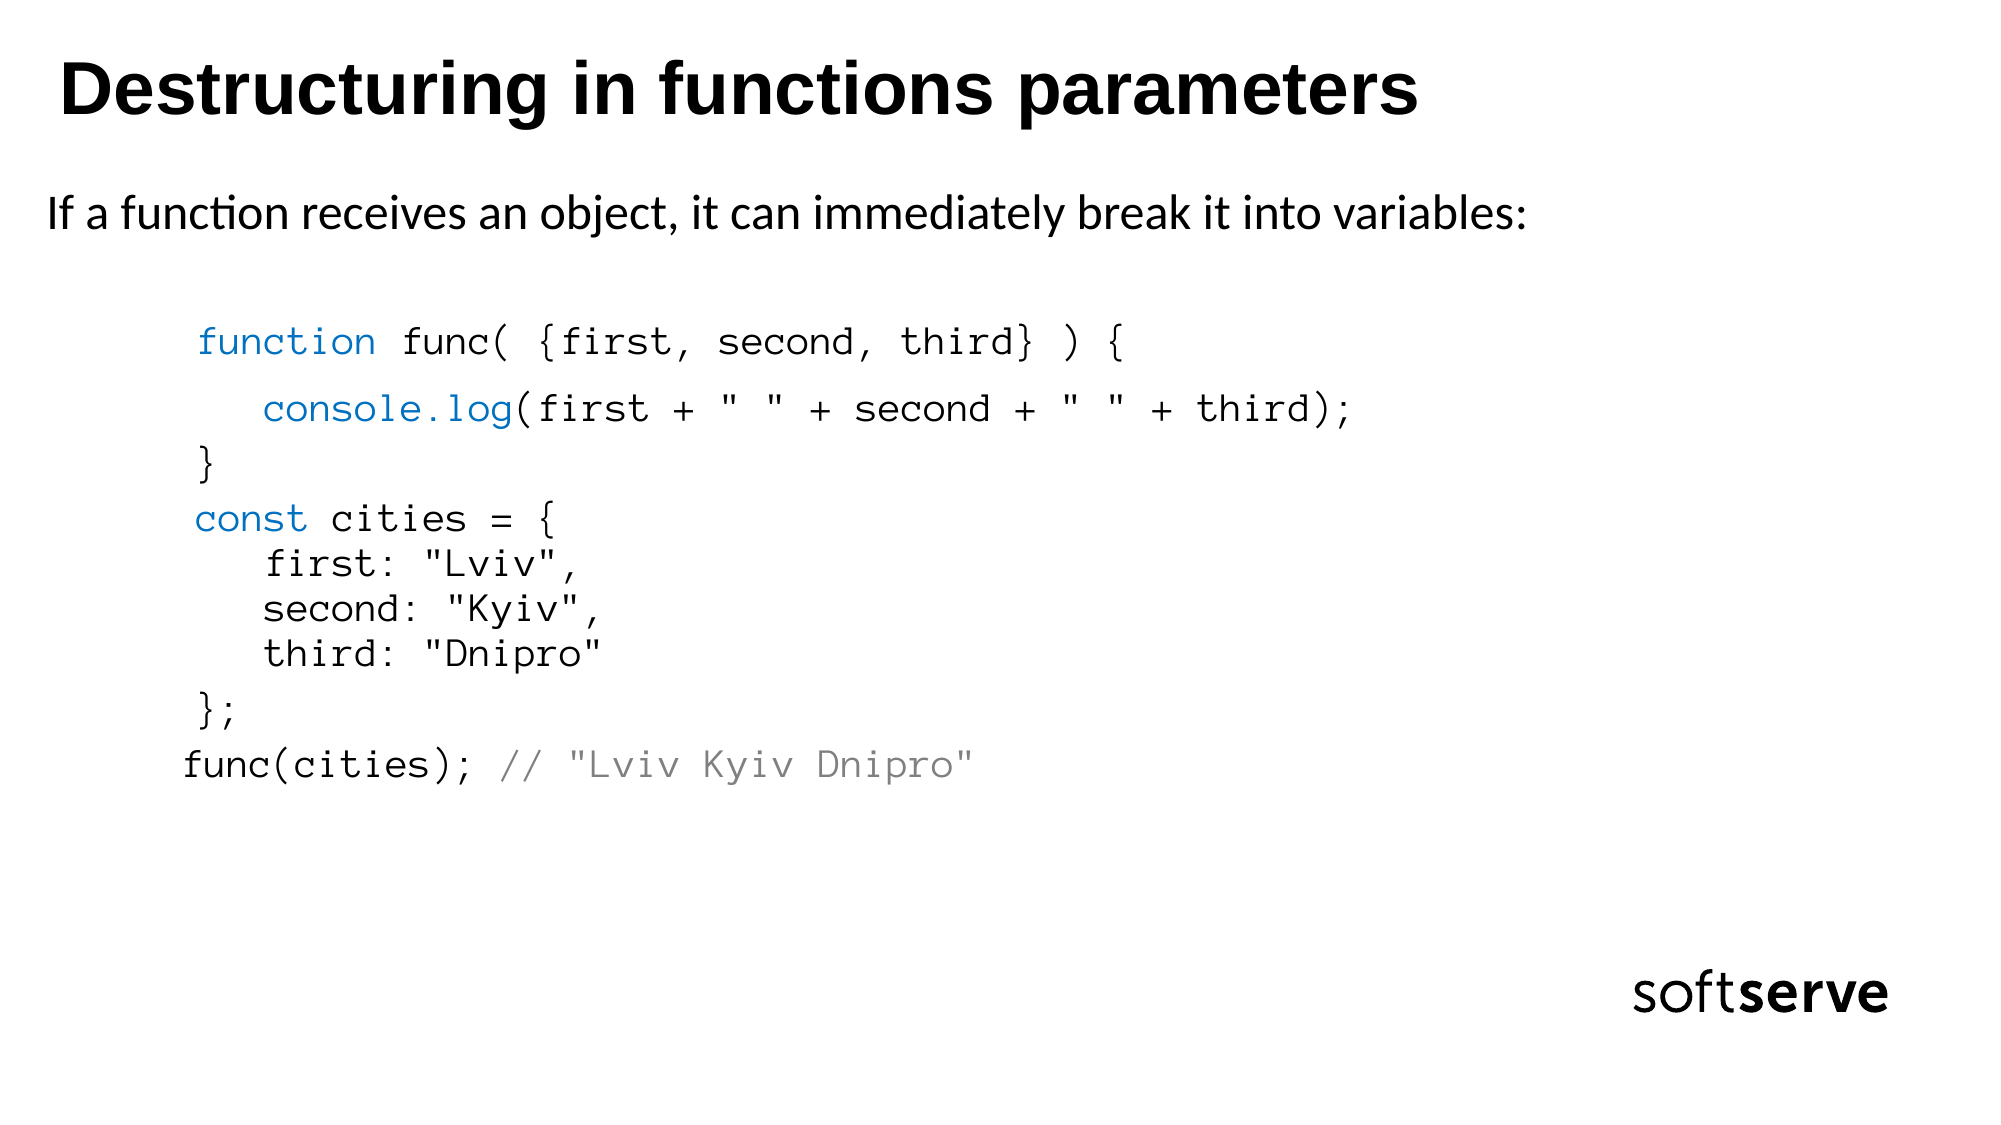

# Destructuring in functions parameters
If a function receives an object, it can immediately break it into variables:

	function func( {first, second, third} ) {
   	   console.log(first + " " + second + " " + third);
}
const cities = {
   first: "Lviv",
   second: "Kyiv",
   third: "Dnipro"
};
 func(cities); // "Lviv Kyiv Dnipro"